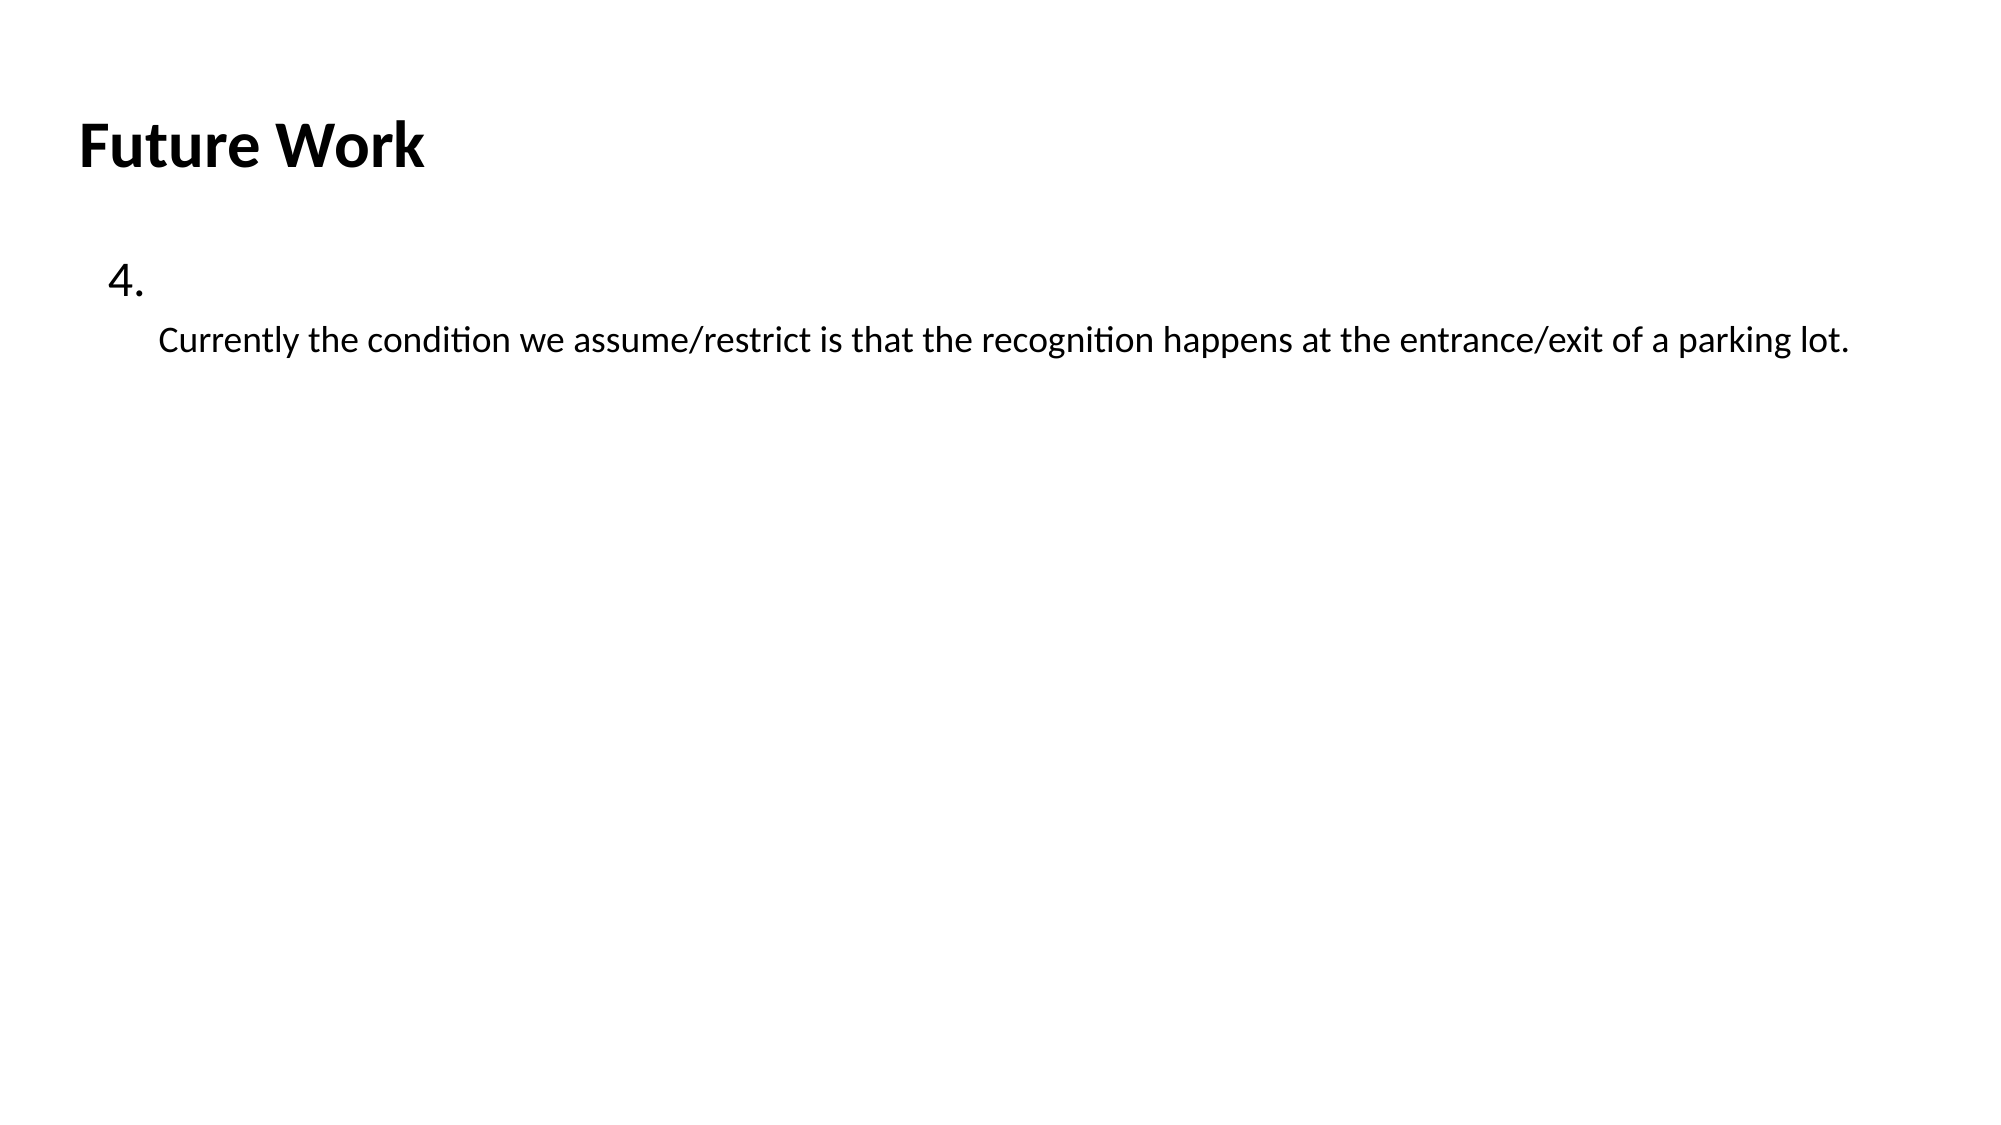

Future Work
4.
Currently the condition we assume/restrict is that the recognition happens at the entrance/exit of a parking lot.